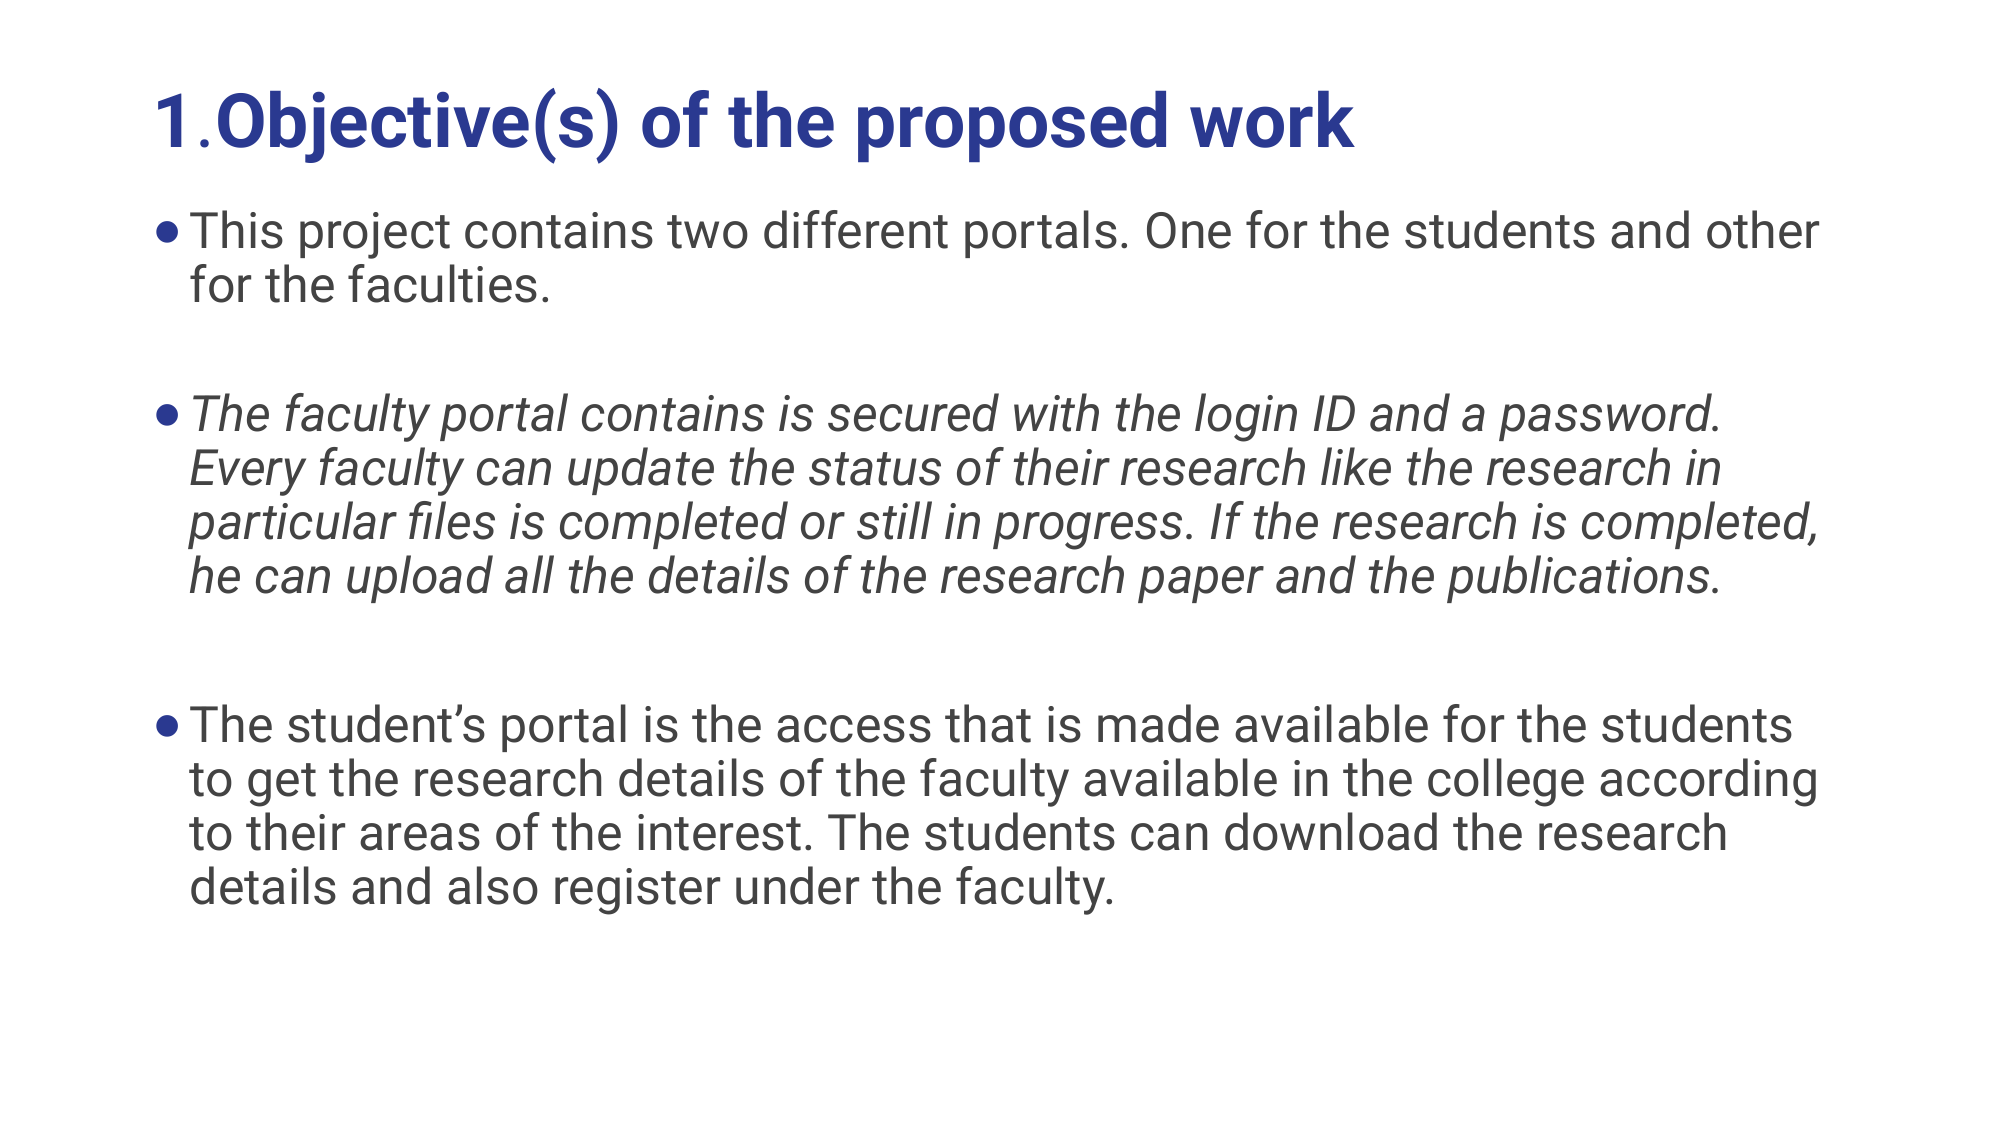

# 1.Objective(s) of the proposed work
This project contains two different portals. One for the students and other for the faculties.

The faculty portal contains is secured with the login ID and a password. Every faculty can update the status of their research like the research in particular files is completed or still in progress. If the research is completed, he can upload all the details of the research paper and the publications.

The student’s portal is the access that is made available for the students to get the research details of the faculty available in the college according to their areas of the interest. The students can download the research details and also register under the faculty.